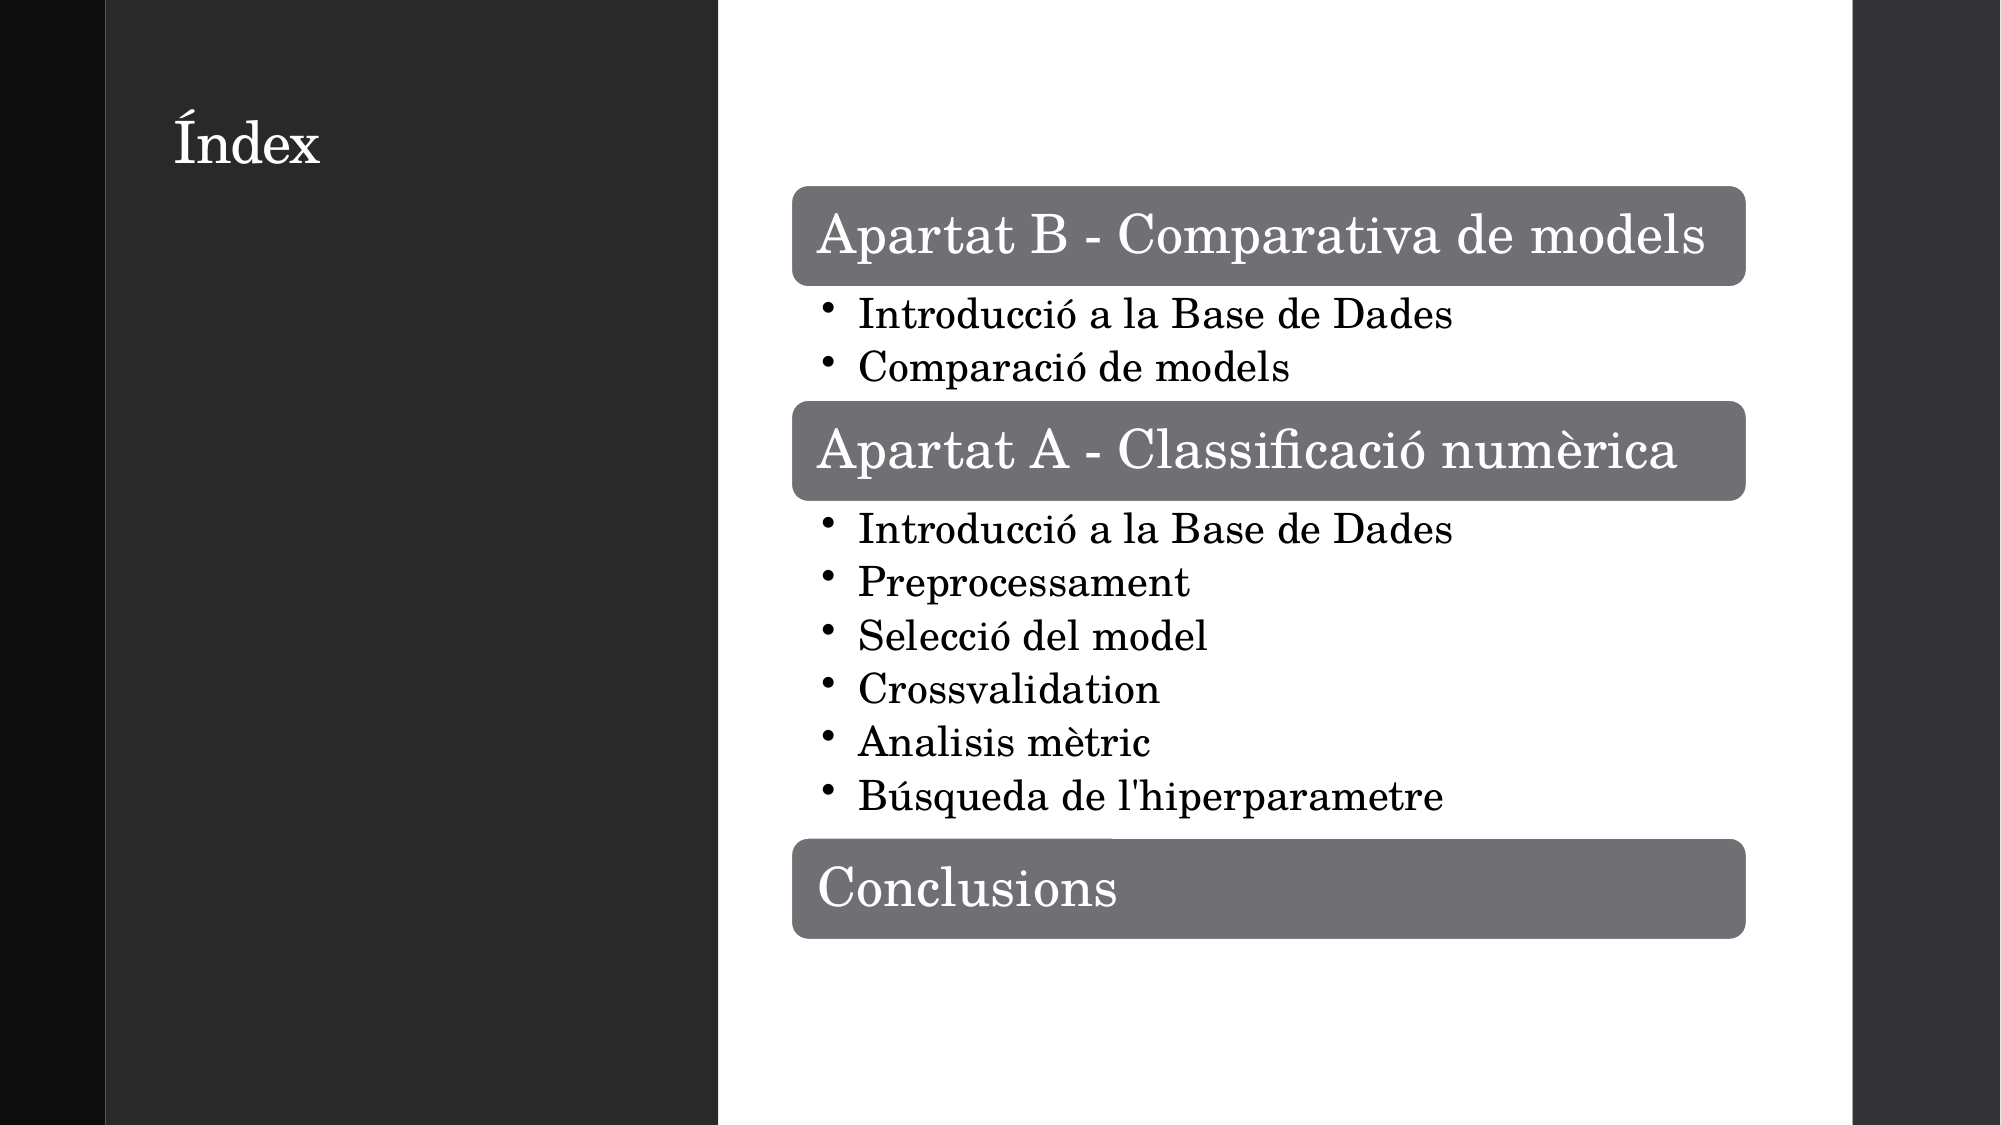

# Índex
Apartat B - Comparativa de models
Introducció a la Base de Dades
Comparació de models
Apartat A - Classificació numèrica
Introducció a la Base de Dades
Preprocessament
Selecció del model
Crossvalidation
Analisis mètric
Búsqueda de l'hiperparametre
Conclusions